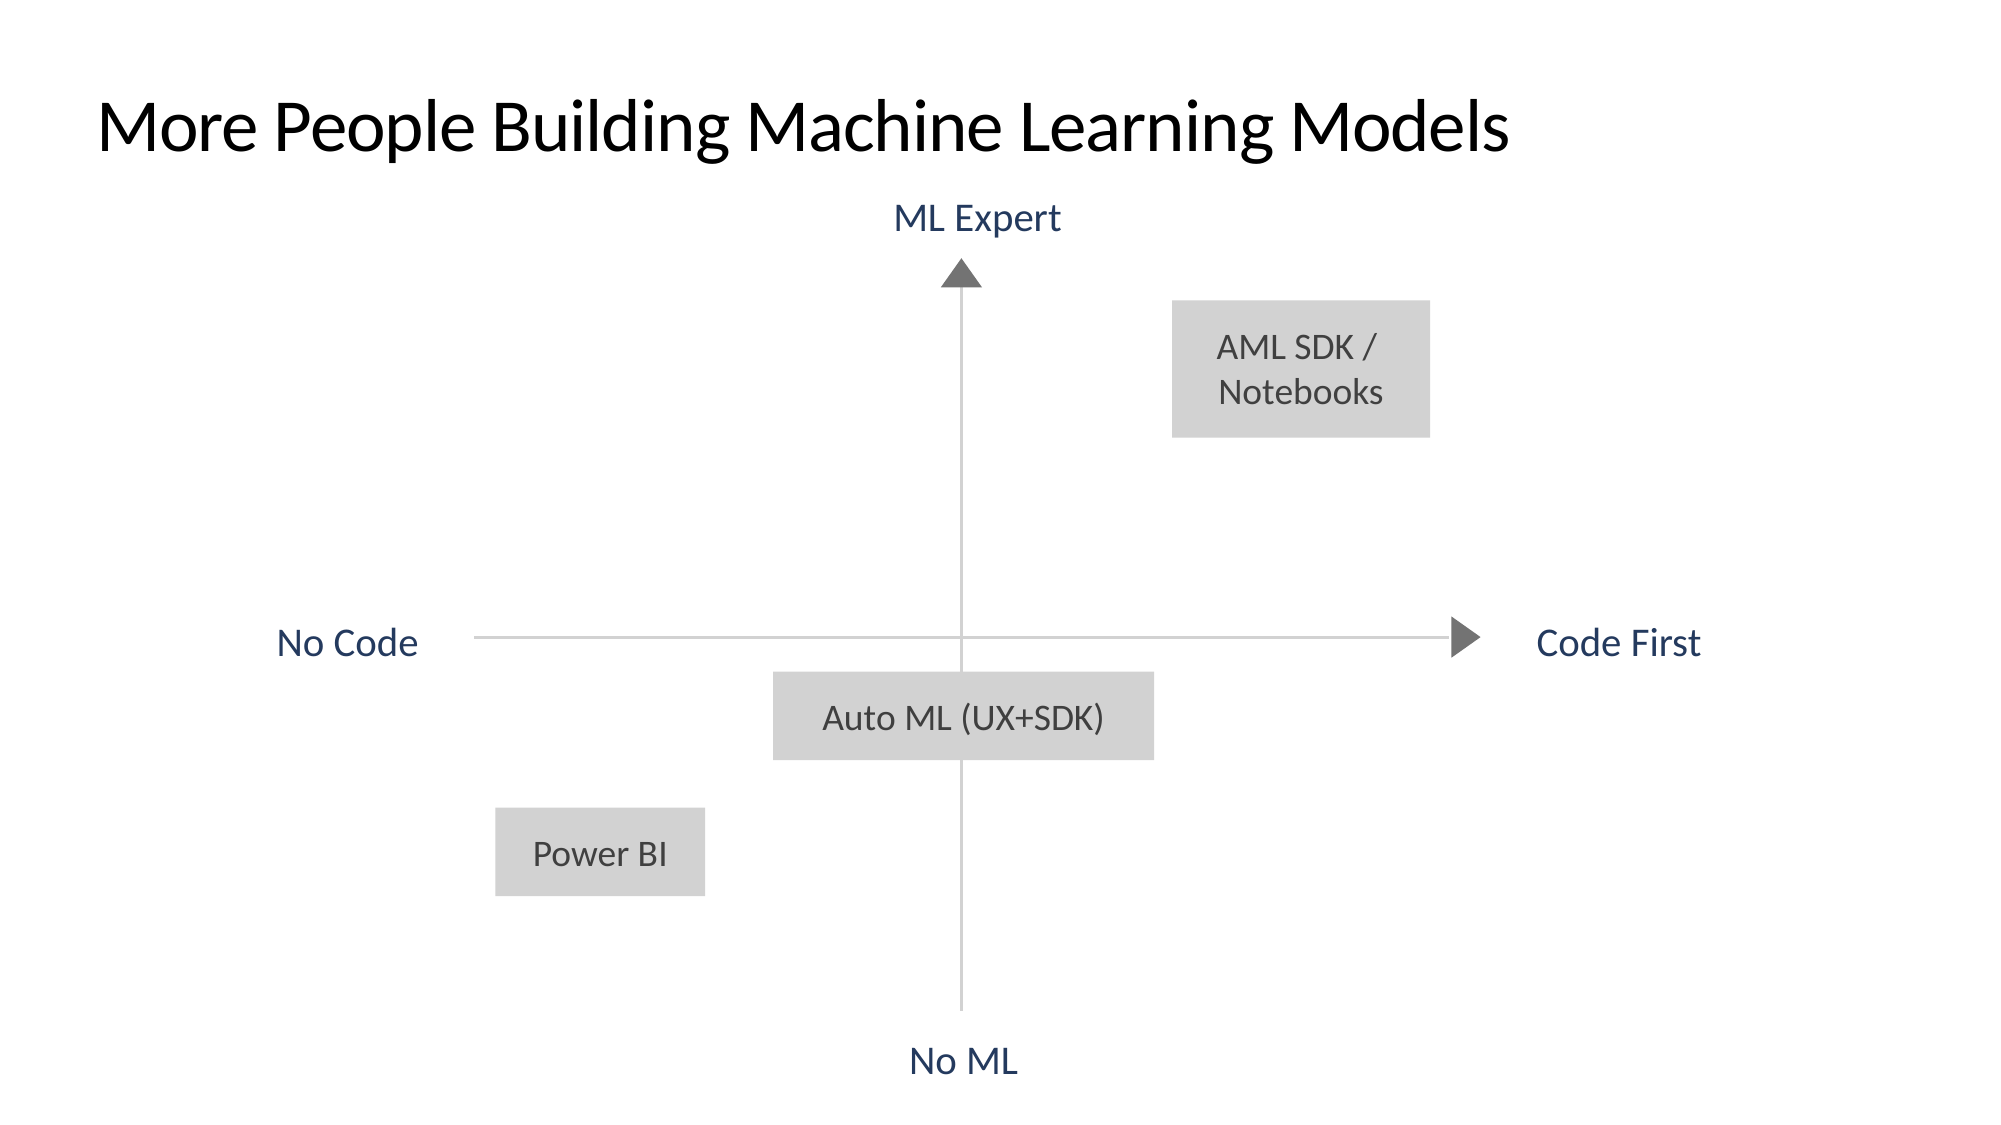

More People Building Machine Learning Models
ML Expert

AML SDK /
Notebooks
 No Code
Code First

Auto ML (UX+SDK)

Power BI
No ML